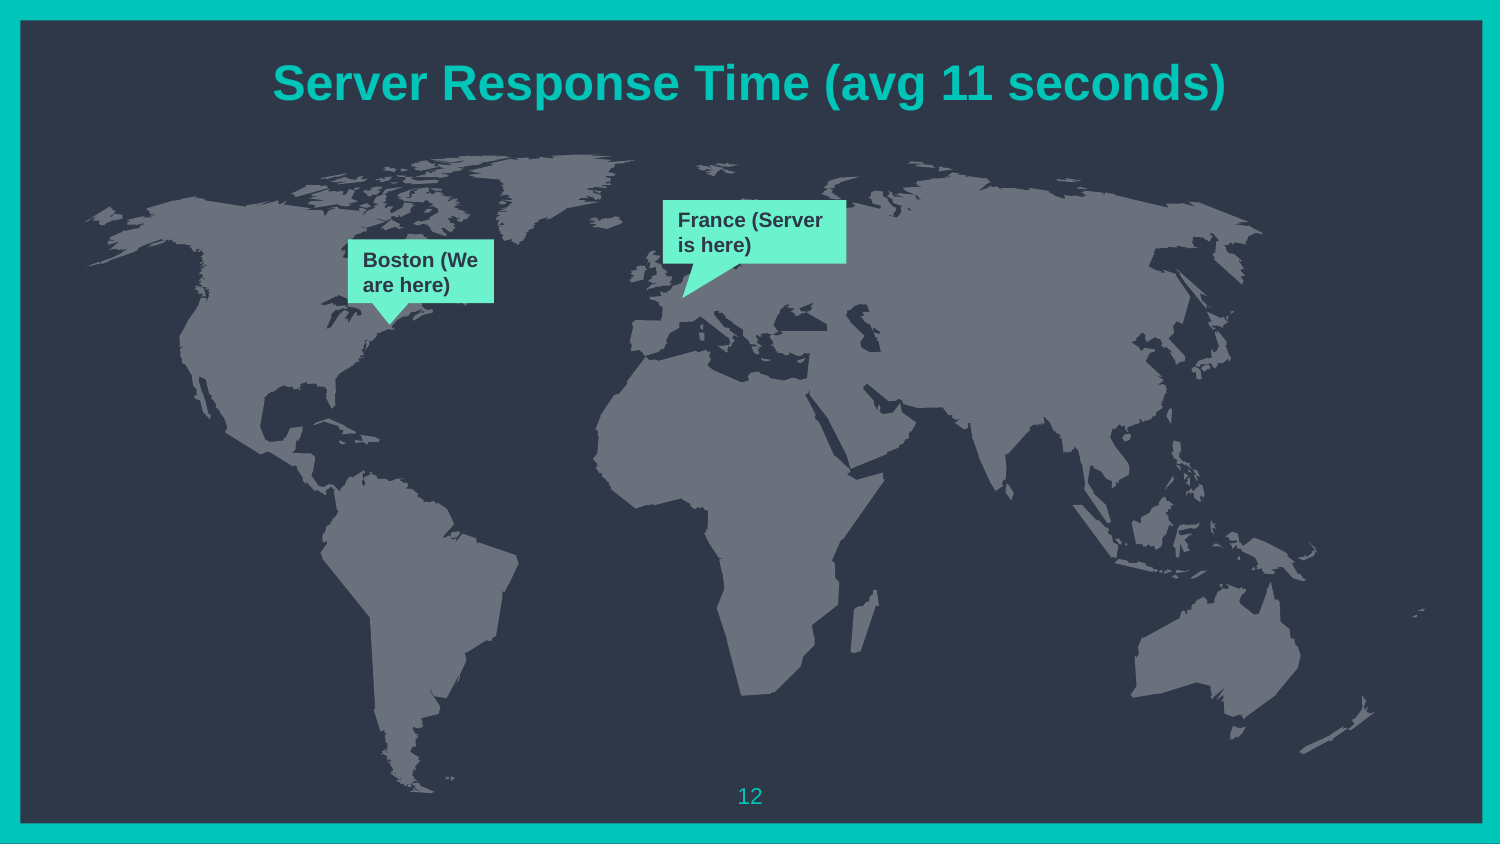

Server Response Time (avg 11 seconds)

France (Server is here)
Boston (We are here)
12